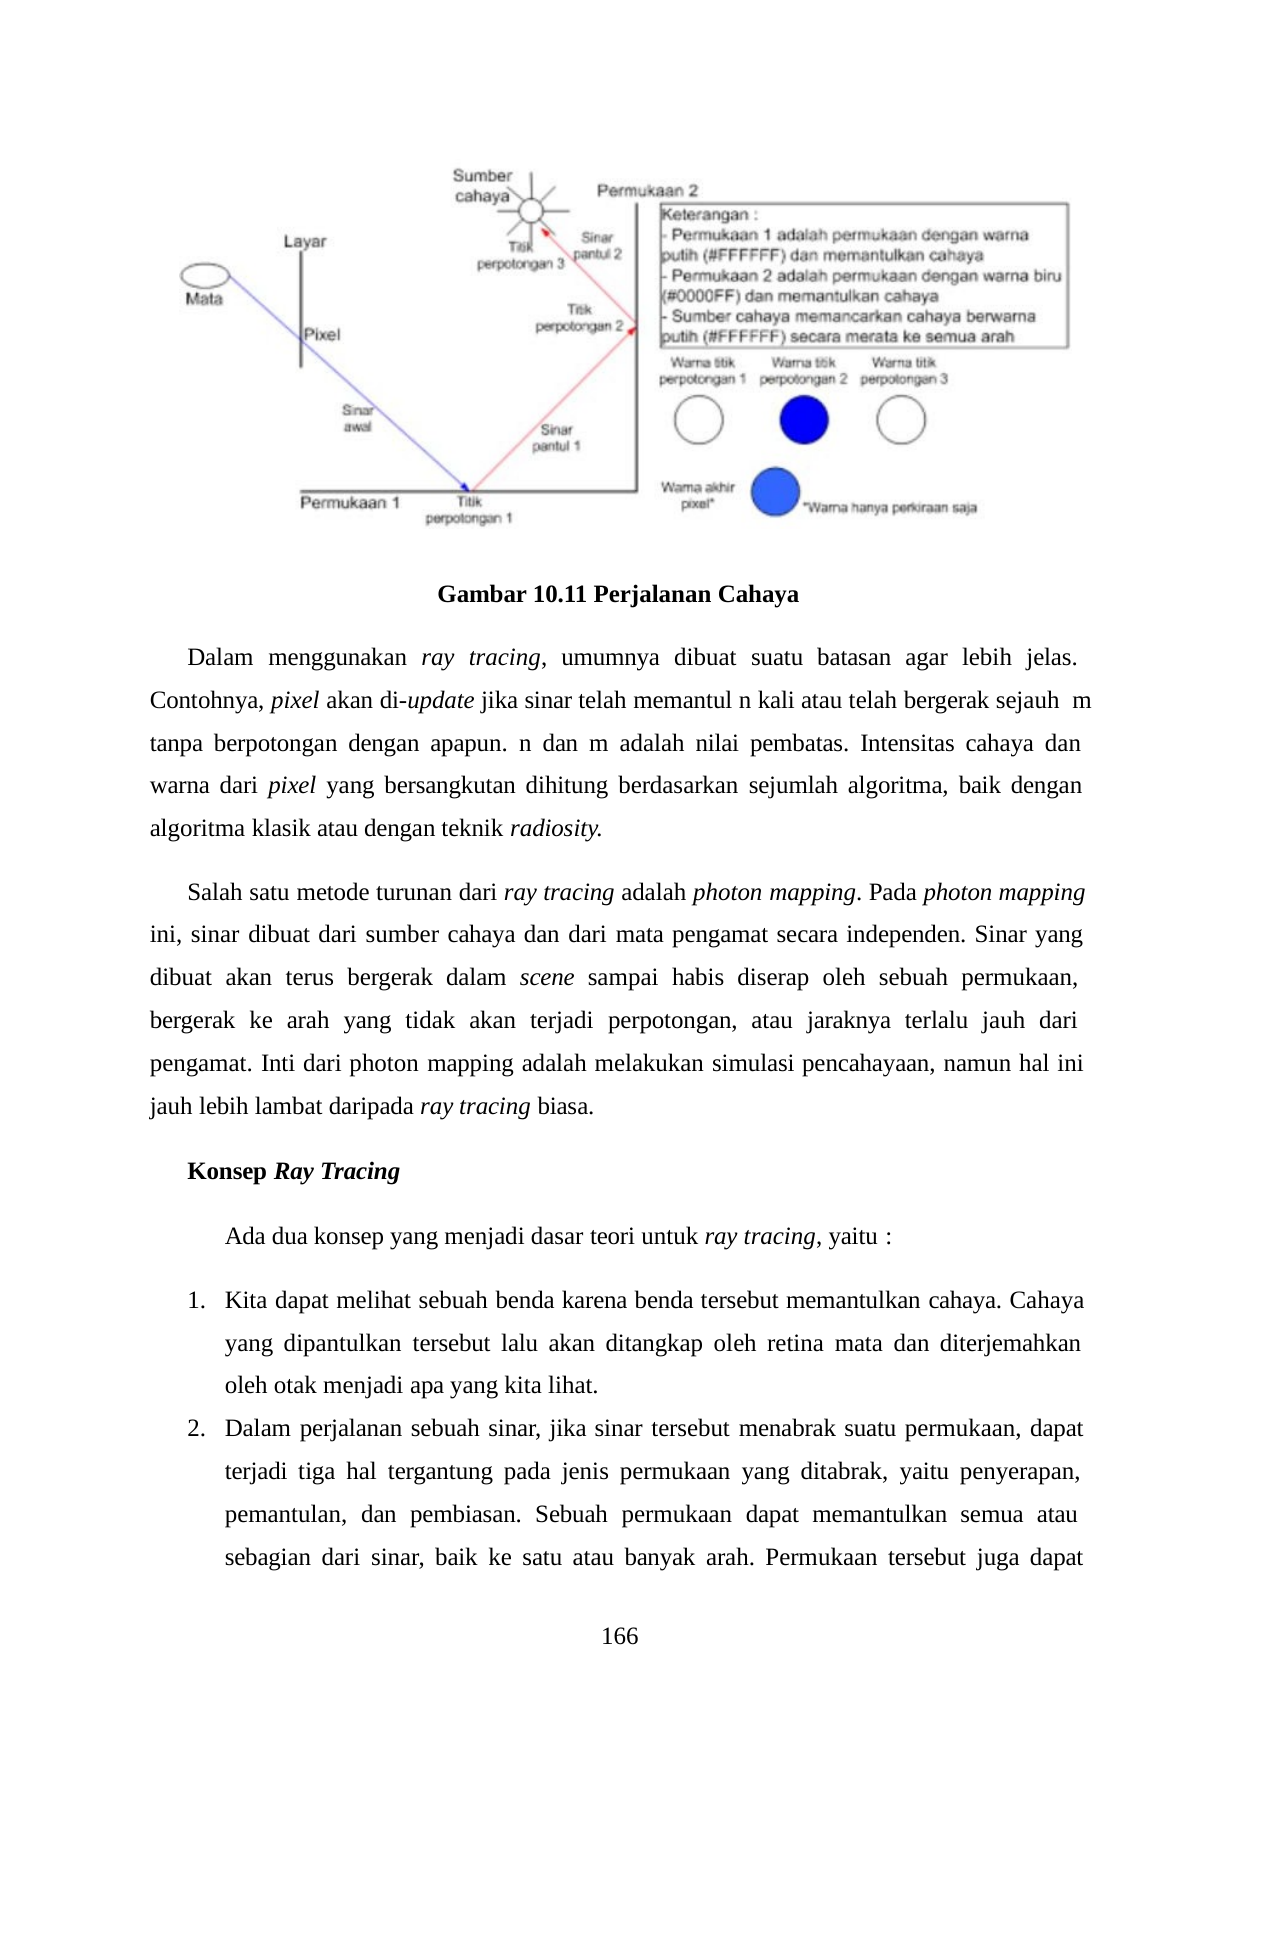

Gambar 10.11 Perjalanan Cahaya
Dalam menggunakan ray tracing, umumnya dibuat suatu batasan agar lebih jelas.  Contohnya, pixel akan di-update jika sinar telah memantul n kali atau telah bergerak sejauh  m tanpa berpotongan dengan apapun. n dan m adalah nilai pembatas. Intensitas cahaya dan  warna dari pixel yang bersangkutan dihitung berdasarkan sejumlah algoritma, baik dengan  algoritma klasik atau dengan teknik radiosity.
Salah satu metode turunan dari ray tracing adalah photon mapping. Pada photon mapping  ini, sinar dibuat dari sumber cahaya dan dari mata pengamat secara independen. Sinar yang  dibuat akan terus bergerak dalam scene sampai habis diserap oleh sebuah permukaan,  bergerak ke arah yang tidak akan terjadi perpotongan, atau jaraknya terlalu jauh dari  pengamat. Inti dari photon mapping adalah melakukan simulasi pencahayaan, namun hal ini  jauh lebih lambat daripada ray tracing biasa.

Konsep Ray Tracing

Ada dua konsep yang menjadi dasar teori untuk ray tracing, yaitu :
Kita dapat melihat sebuah benda karena benda tersebut memantulkan cahaya. Cahaya  yang dipantulkan tersebut lalu akan ditangkap oleh retina mata dan diterjemahkan  oleh otak menjadi apa yang kita lihat.
Dalam perjalanan sebuah sinar, jika sinar tersebut menabrak suatu permukaan, dapat  terjadi tiga hal tergantung pada jenis permukaan yang ditabrak, yaitu penyerapan,  pemantulan, dan pembiasan. Sebuah permukaan dapat memantulkan semua atau  sebagian dari sinar, baik ke satu atau banyak arah. Permukaan tersebut juga dapat
166